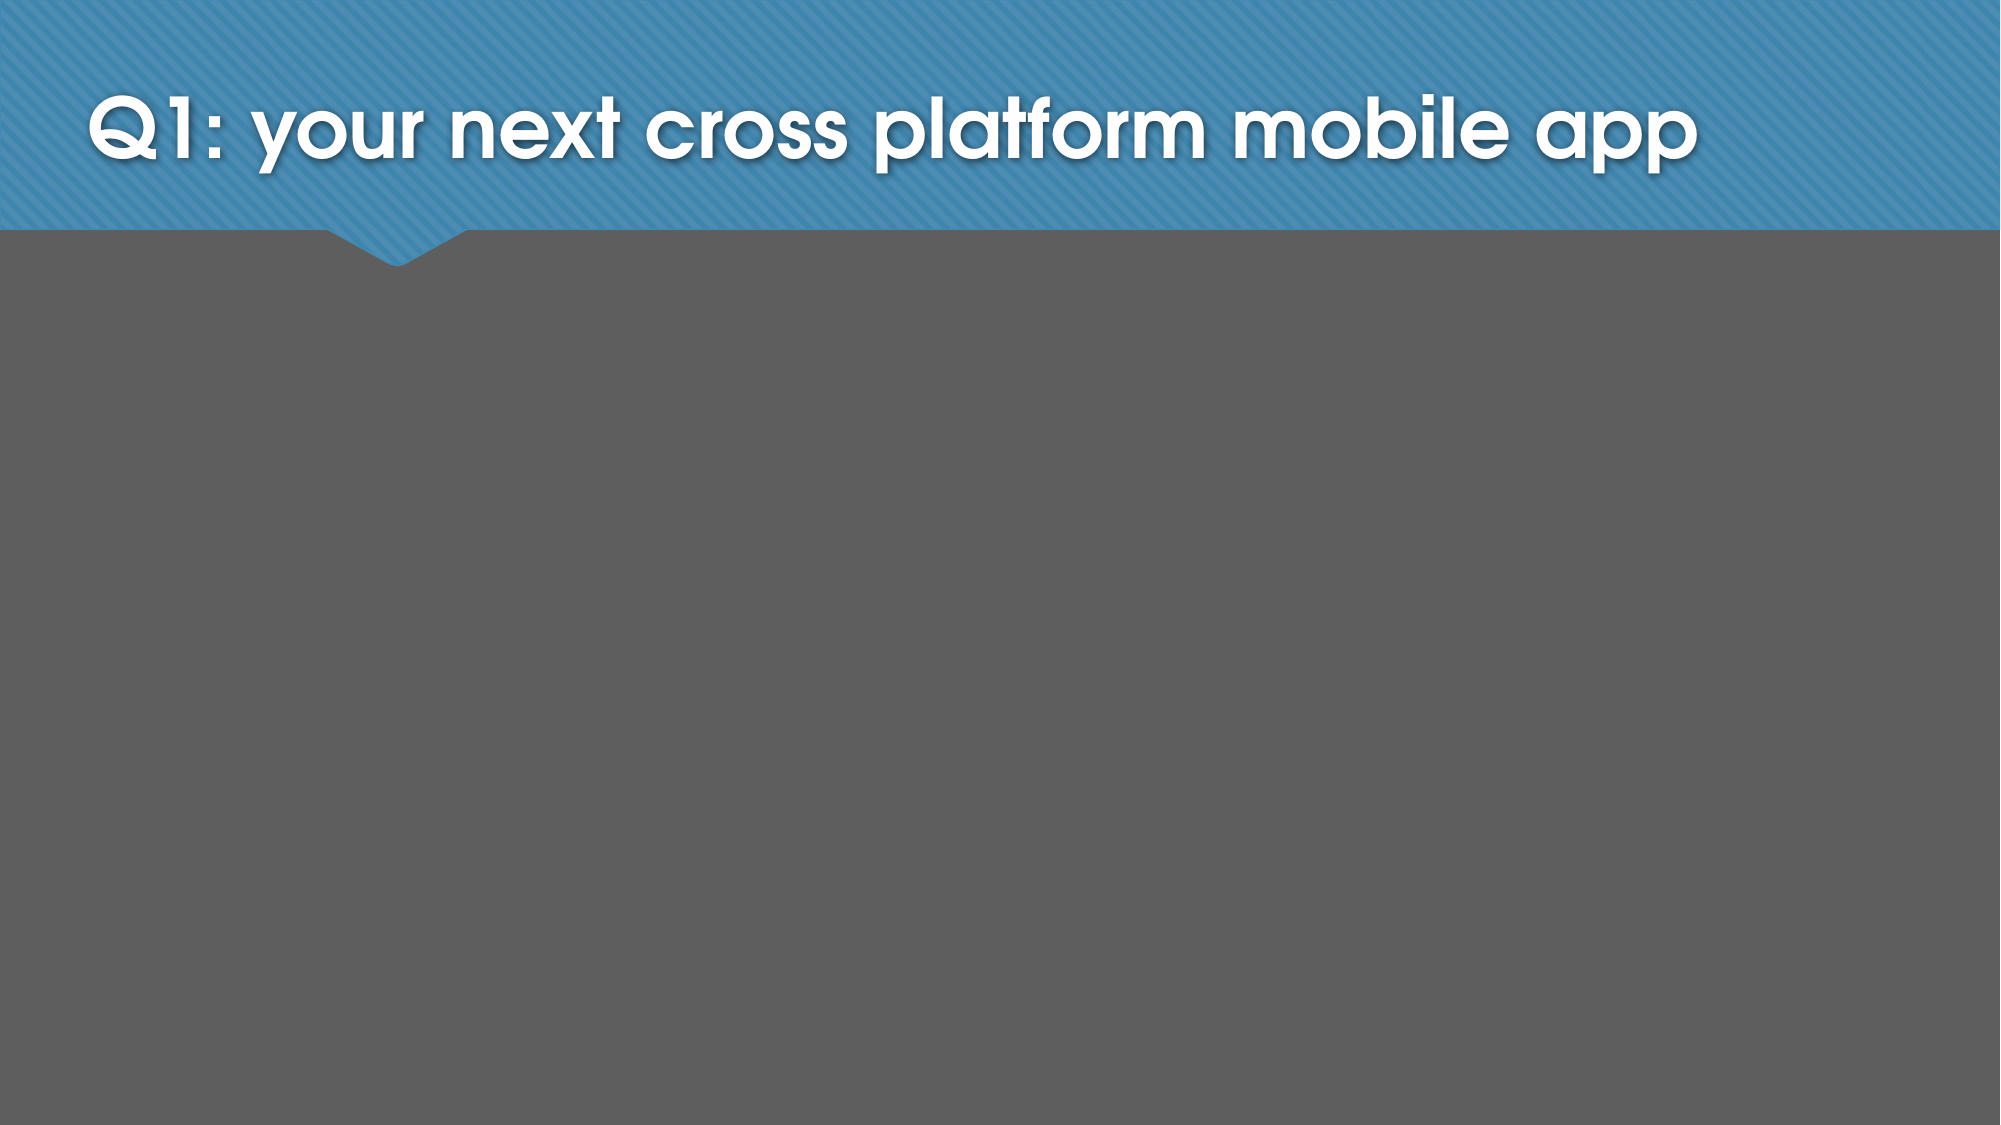

# Q1: your next cross platform mobile app